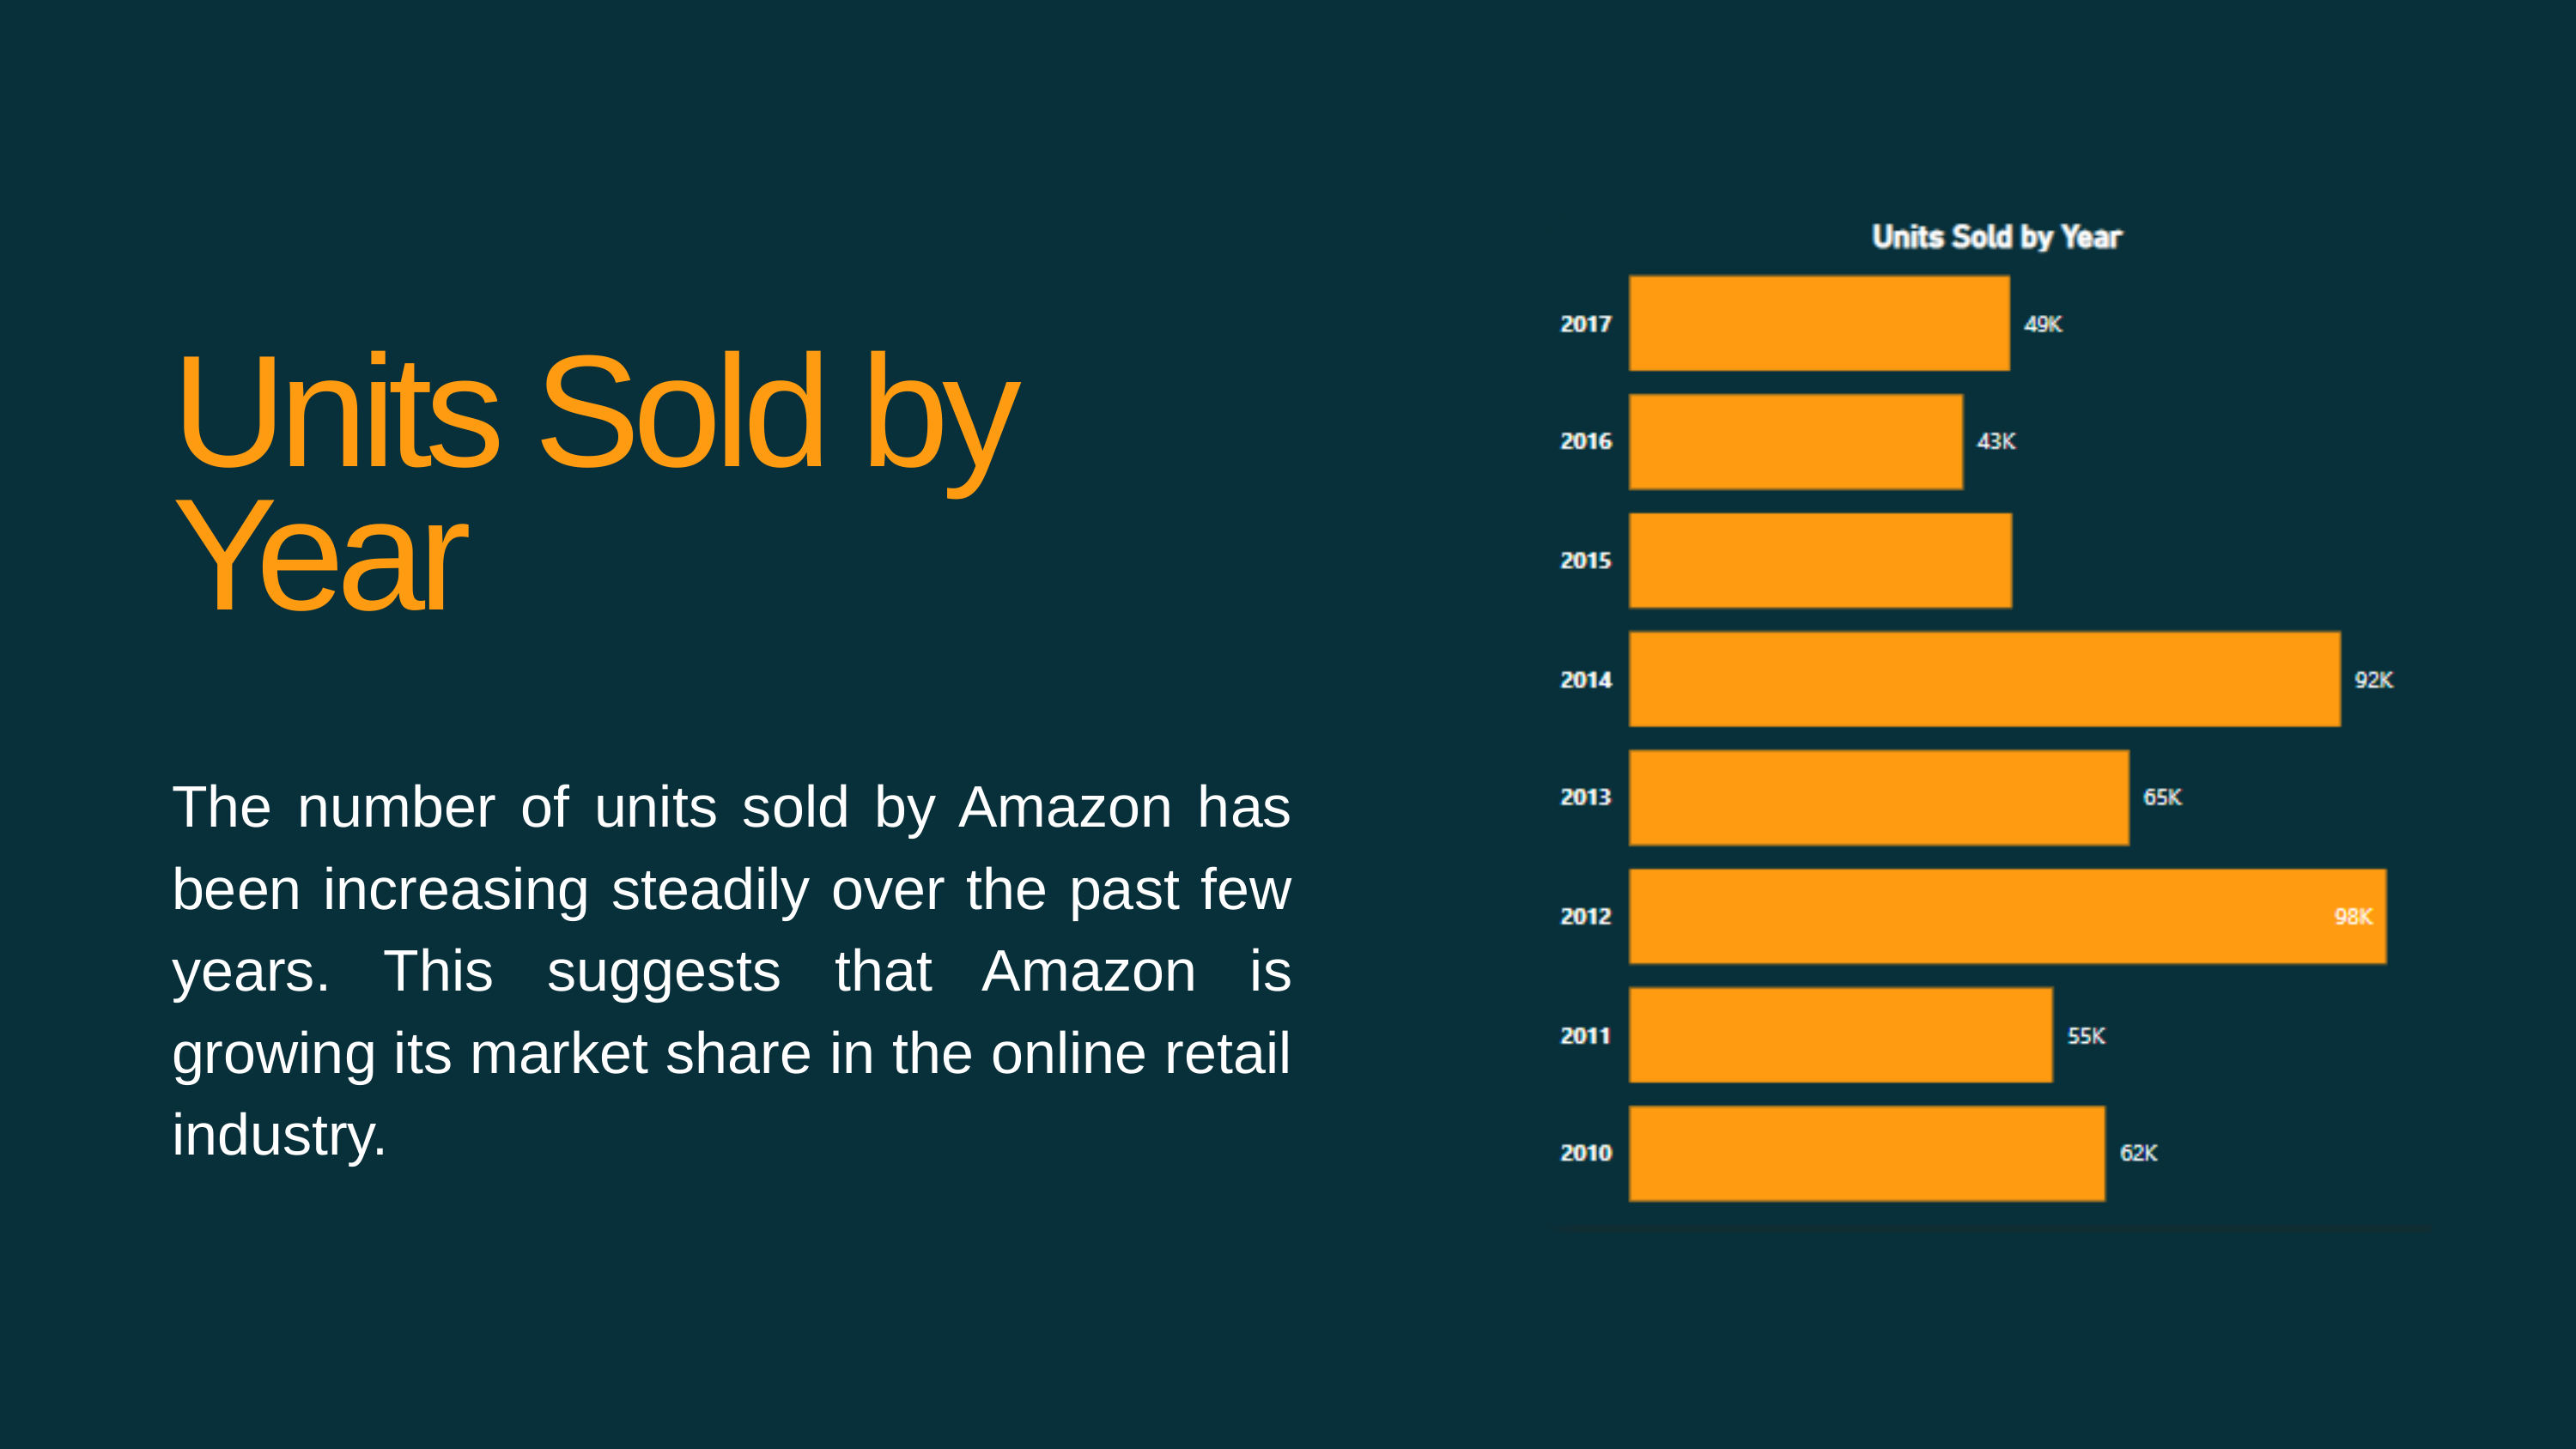

Units Sold by Year
The number of units sold by Amazon has been increasing steadily over the past few years. This suggests that Amazon is growing its market share in the online retail industry.